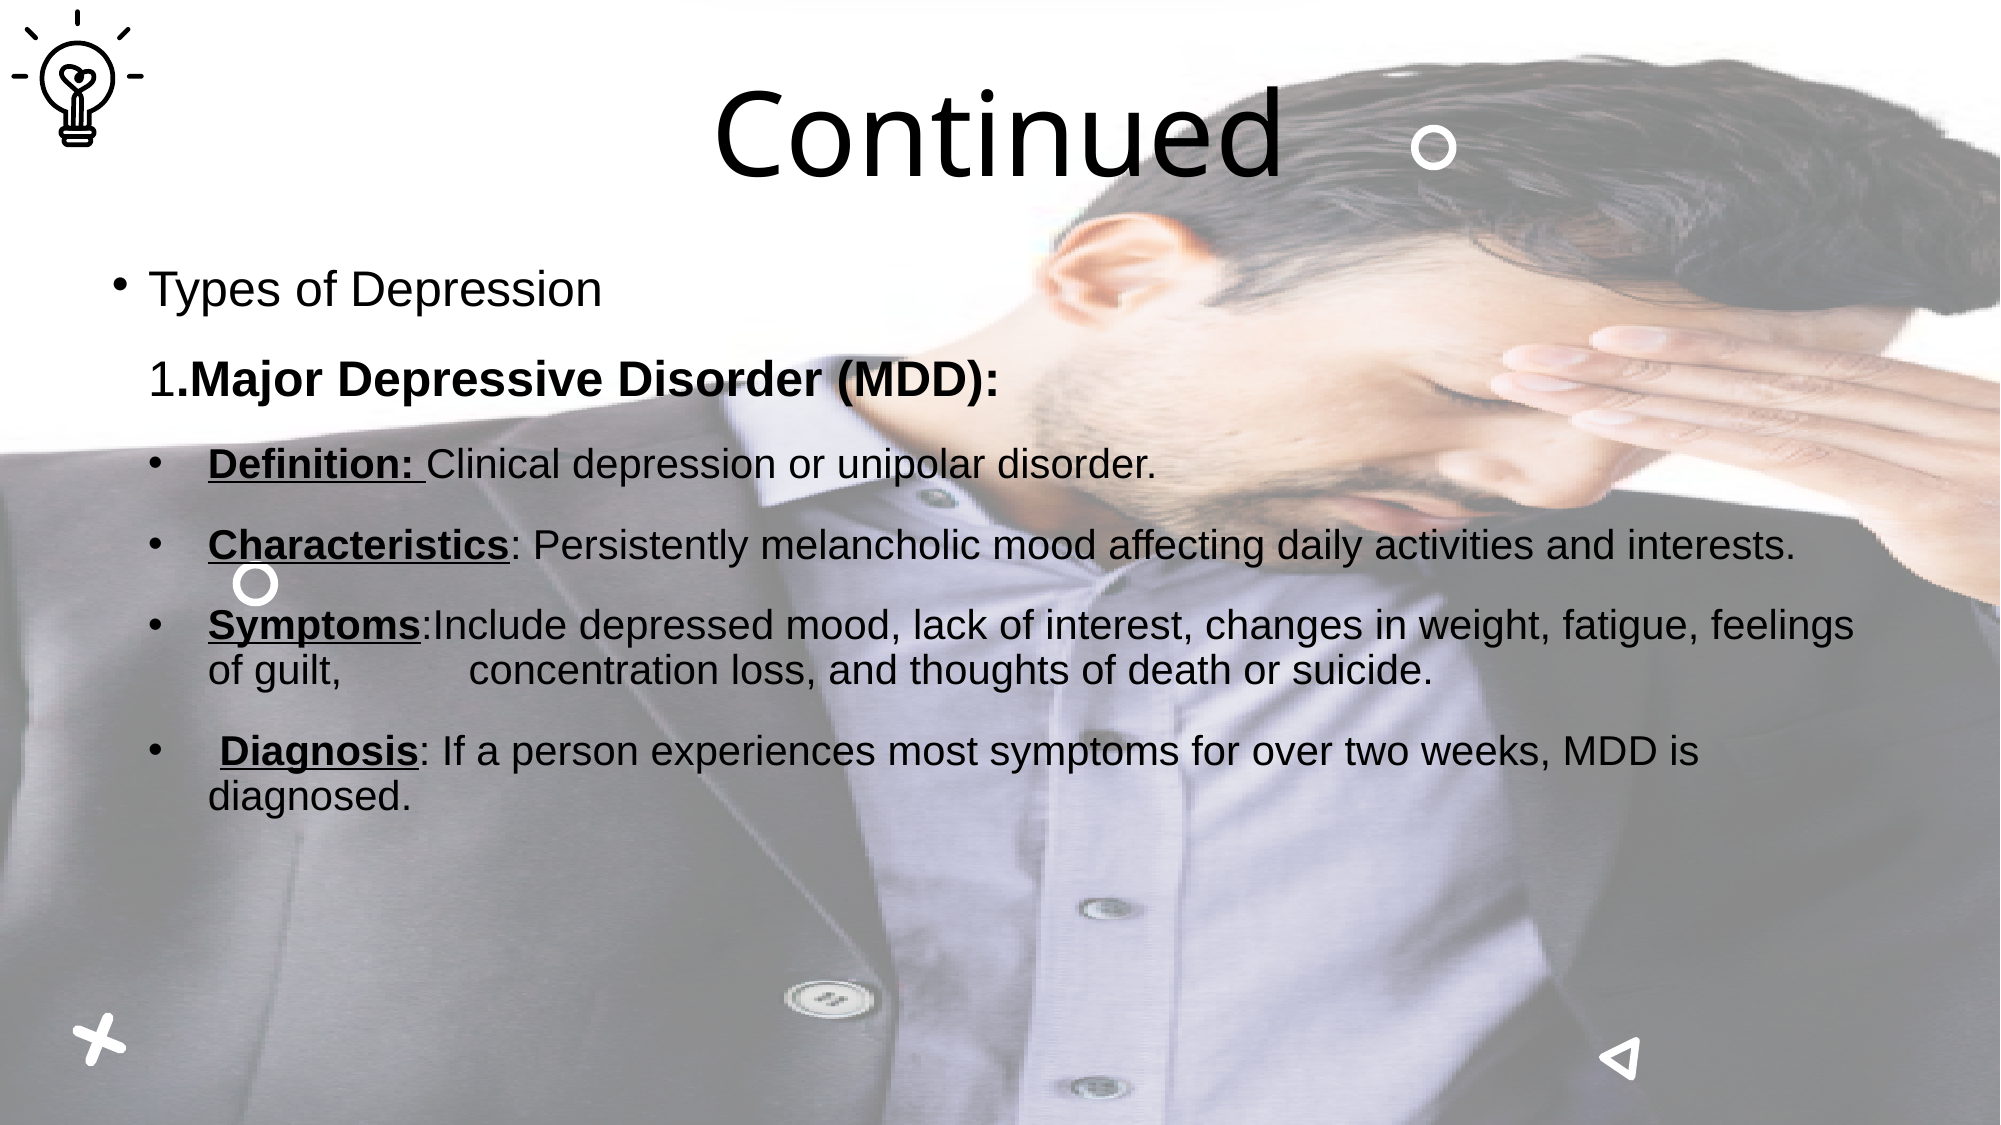

# Continued
Types of Depression
1.Major Depressive Disorder (MDD):
Definition: Clinical depression or unipolar disorder.
Characteristics: Persistently melancholic mood affecting daily activities and interests.
Symptoms:Include depressed mood, lack of interest, changes in weight, fatigue, feelings of guilt,           concentration loss, and thoughts of death or suicide.
 Diagnosis: If a person experiences most symptoms for over two weeks, MDD is diagnosed.